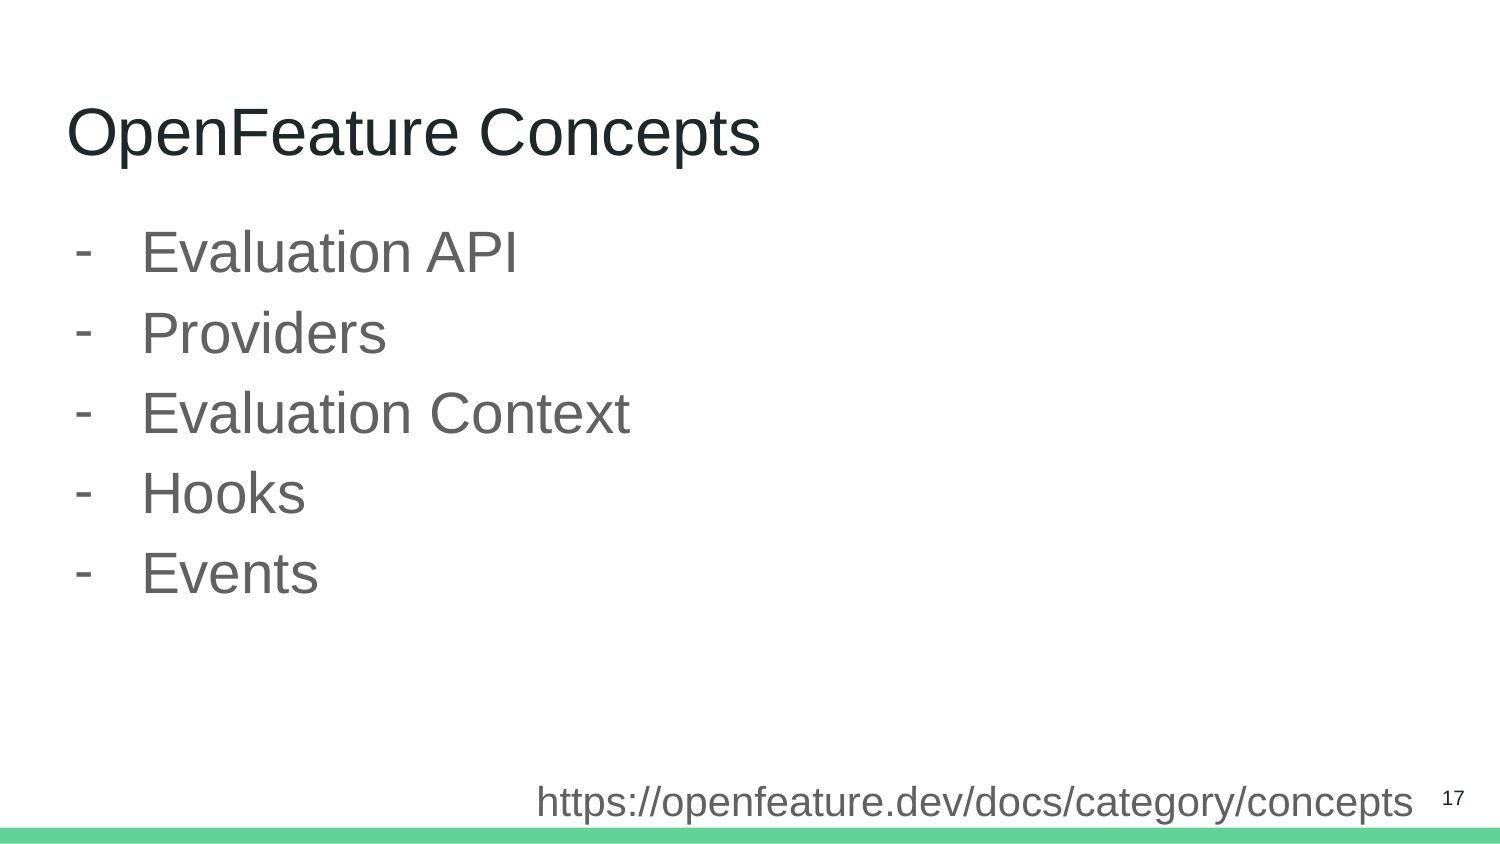

# OpenFeature Concepts
Evaluation API
Providers
Evaluation Context
Hooks
Events
https://openfeature.dev/docs/category/concepts
17